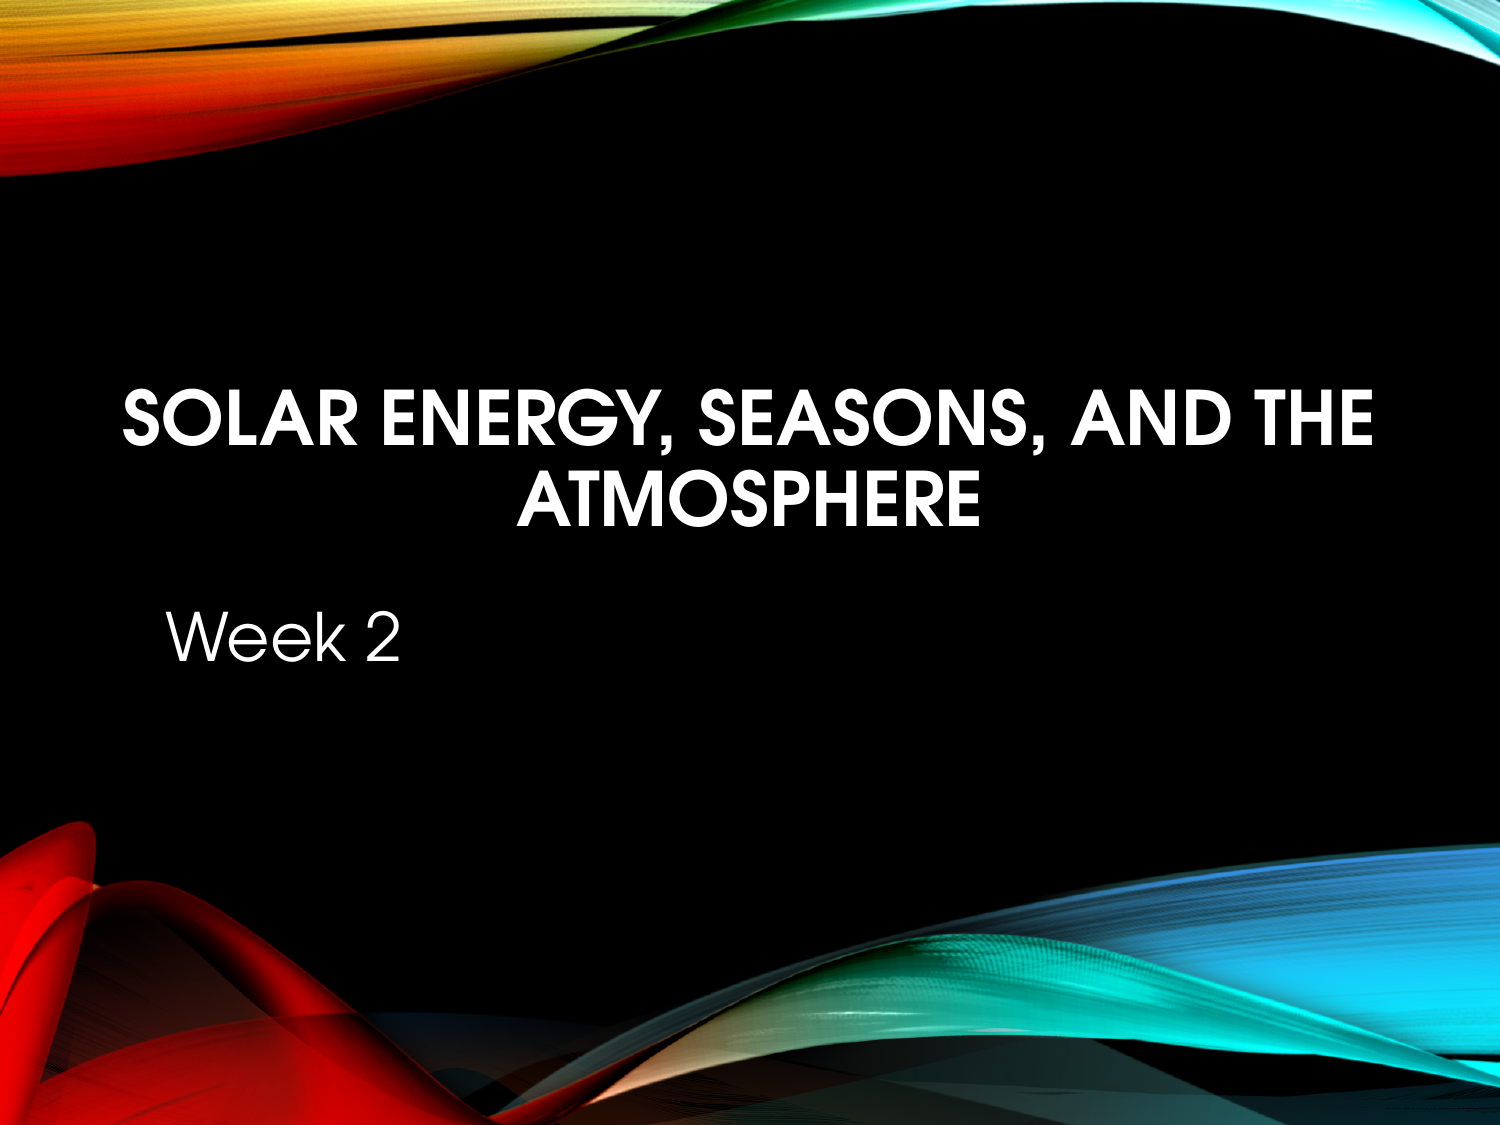

# Solar Energy, Seasons, and the Atmosphere

Week 2